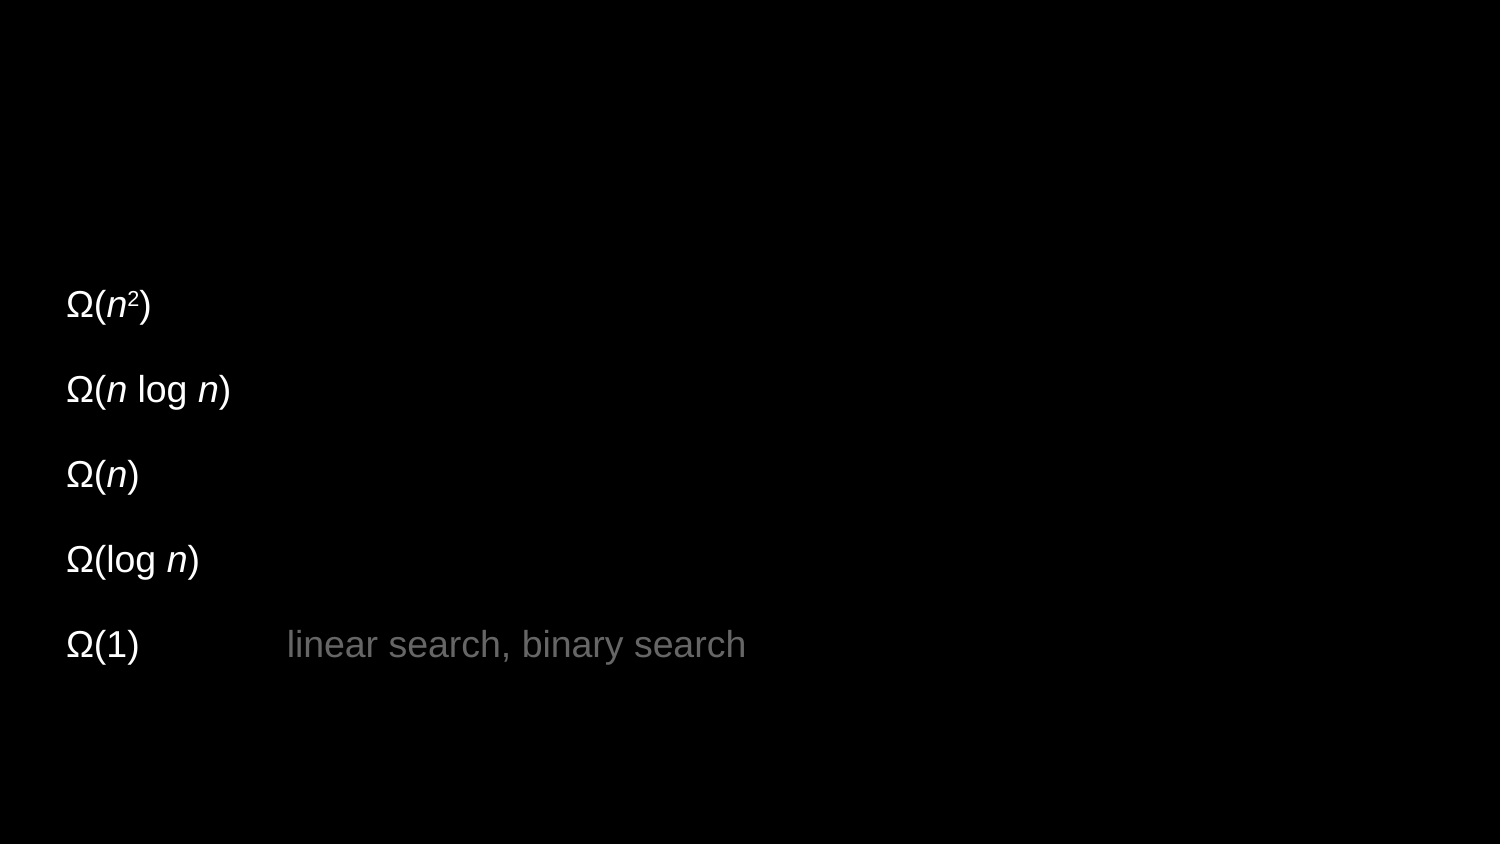

Ω(n2)
Ω(n log n)
Ω(n)
Ω(log n)
Ω(1)              linear search, binary search